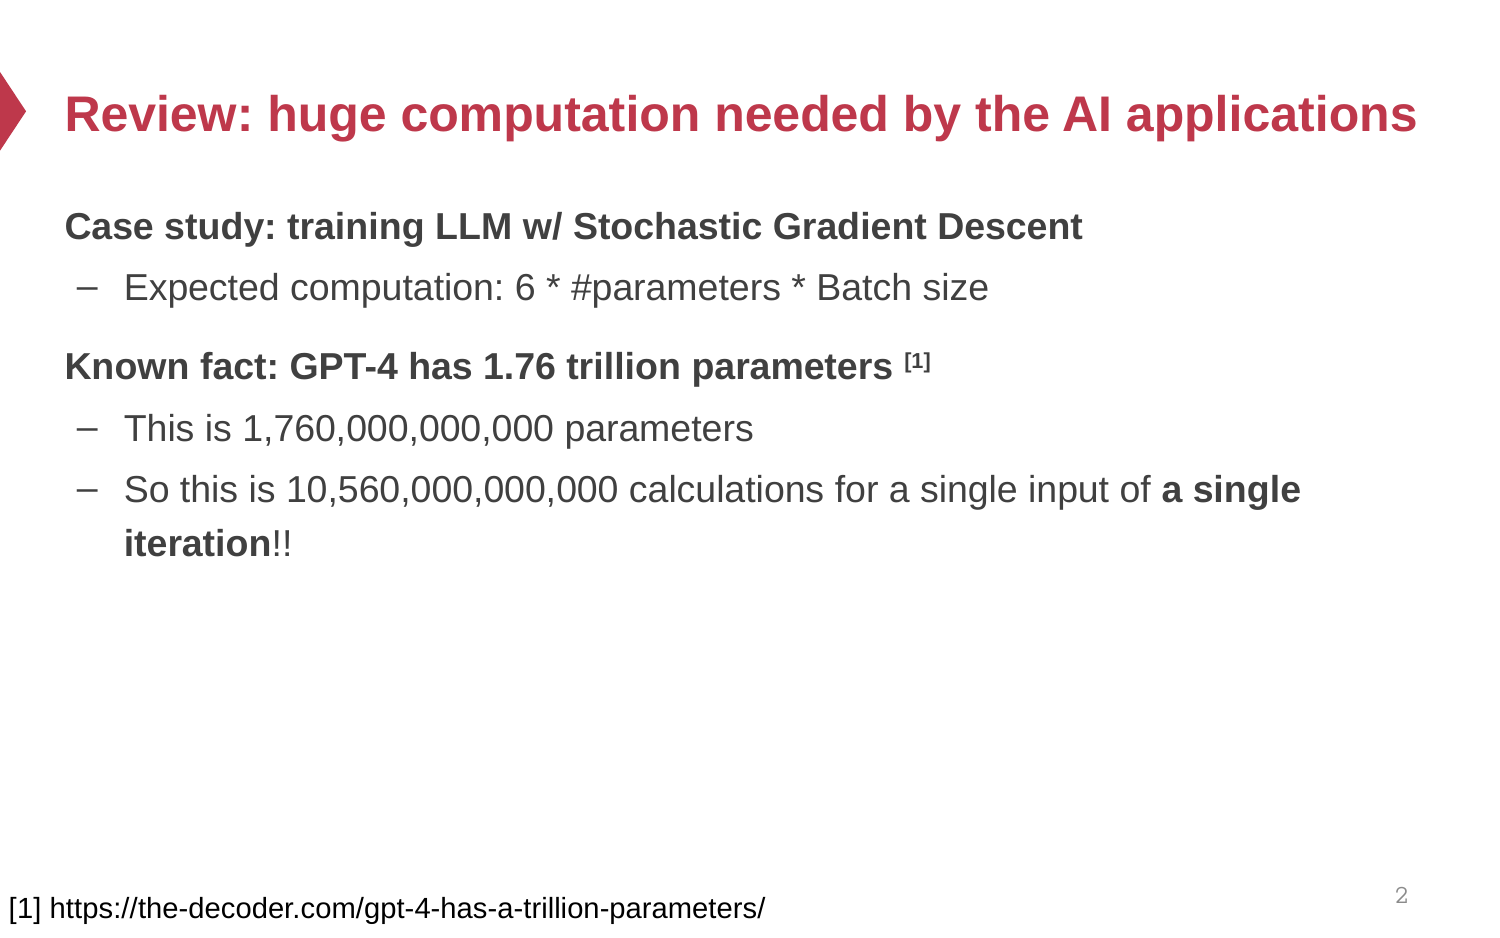

# Review: huge computation needed by the AI applications
Case study: training LLM w/ Stochastic Gradient Descent
Expected computation: 6 * #parameters * Batch size
Known fact: GPT-4 has 1.76 trillion parameters [1]
This is 1,760,000,000,000 parameters
So this is 10,560,000,000,000 calculations for a single input of a single iteration!!

2
[1] https://the-decoder.com/gpt-4-has-a-trillion-parameters/